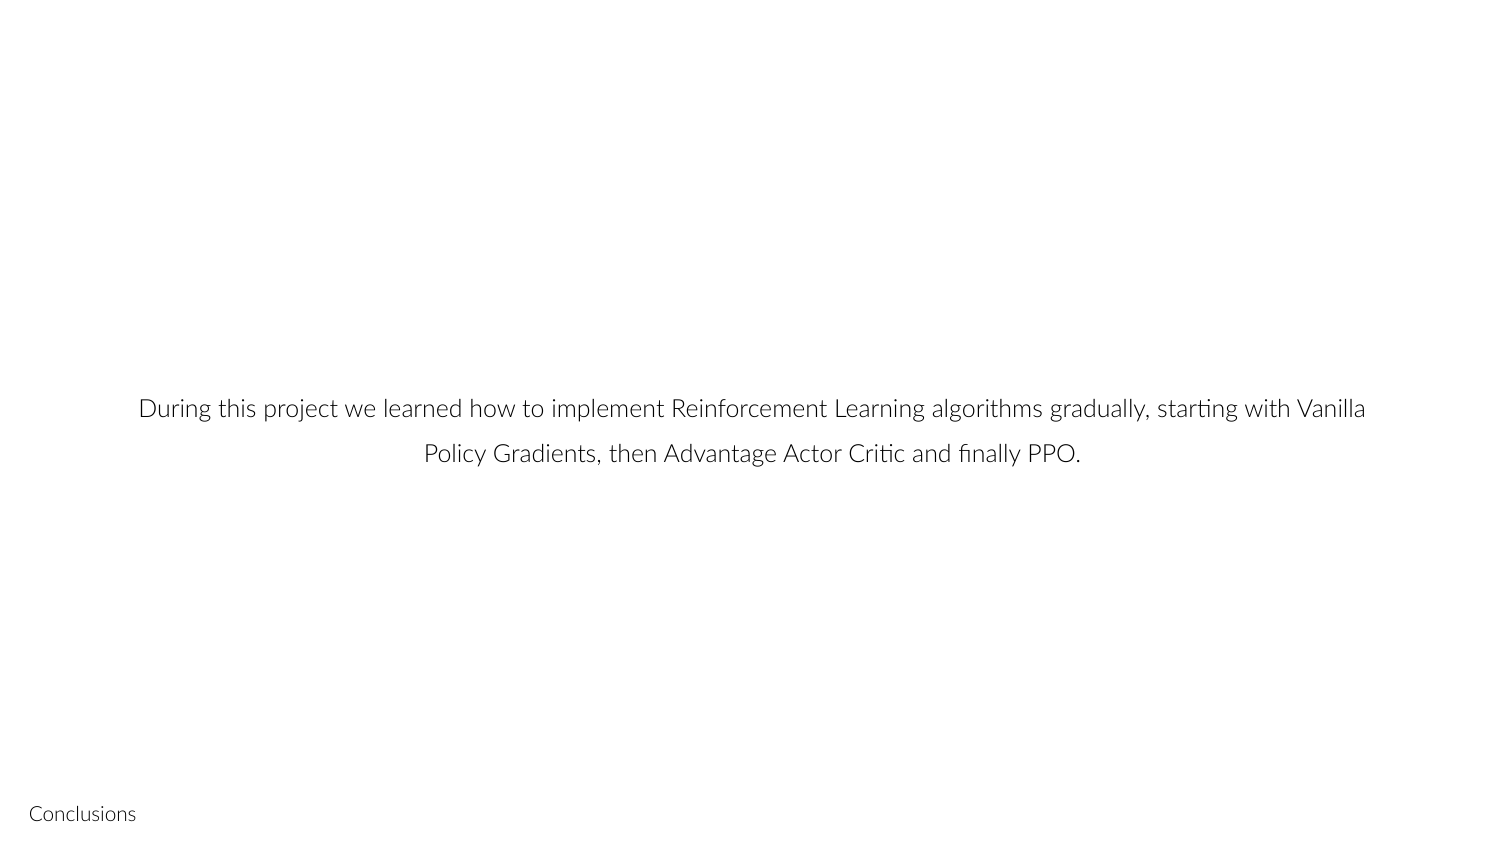

During this project we learned how to implement Reinforcement Learning algorithms gradually, starting with Vanilla Policy Gradients, then Advantage Actor Critic and finally PPO.
Conclusions